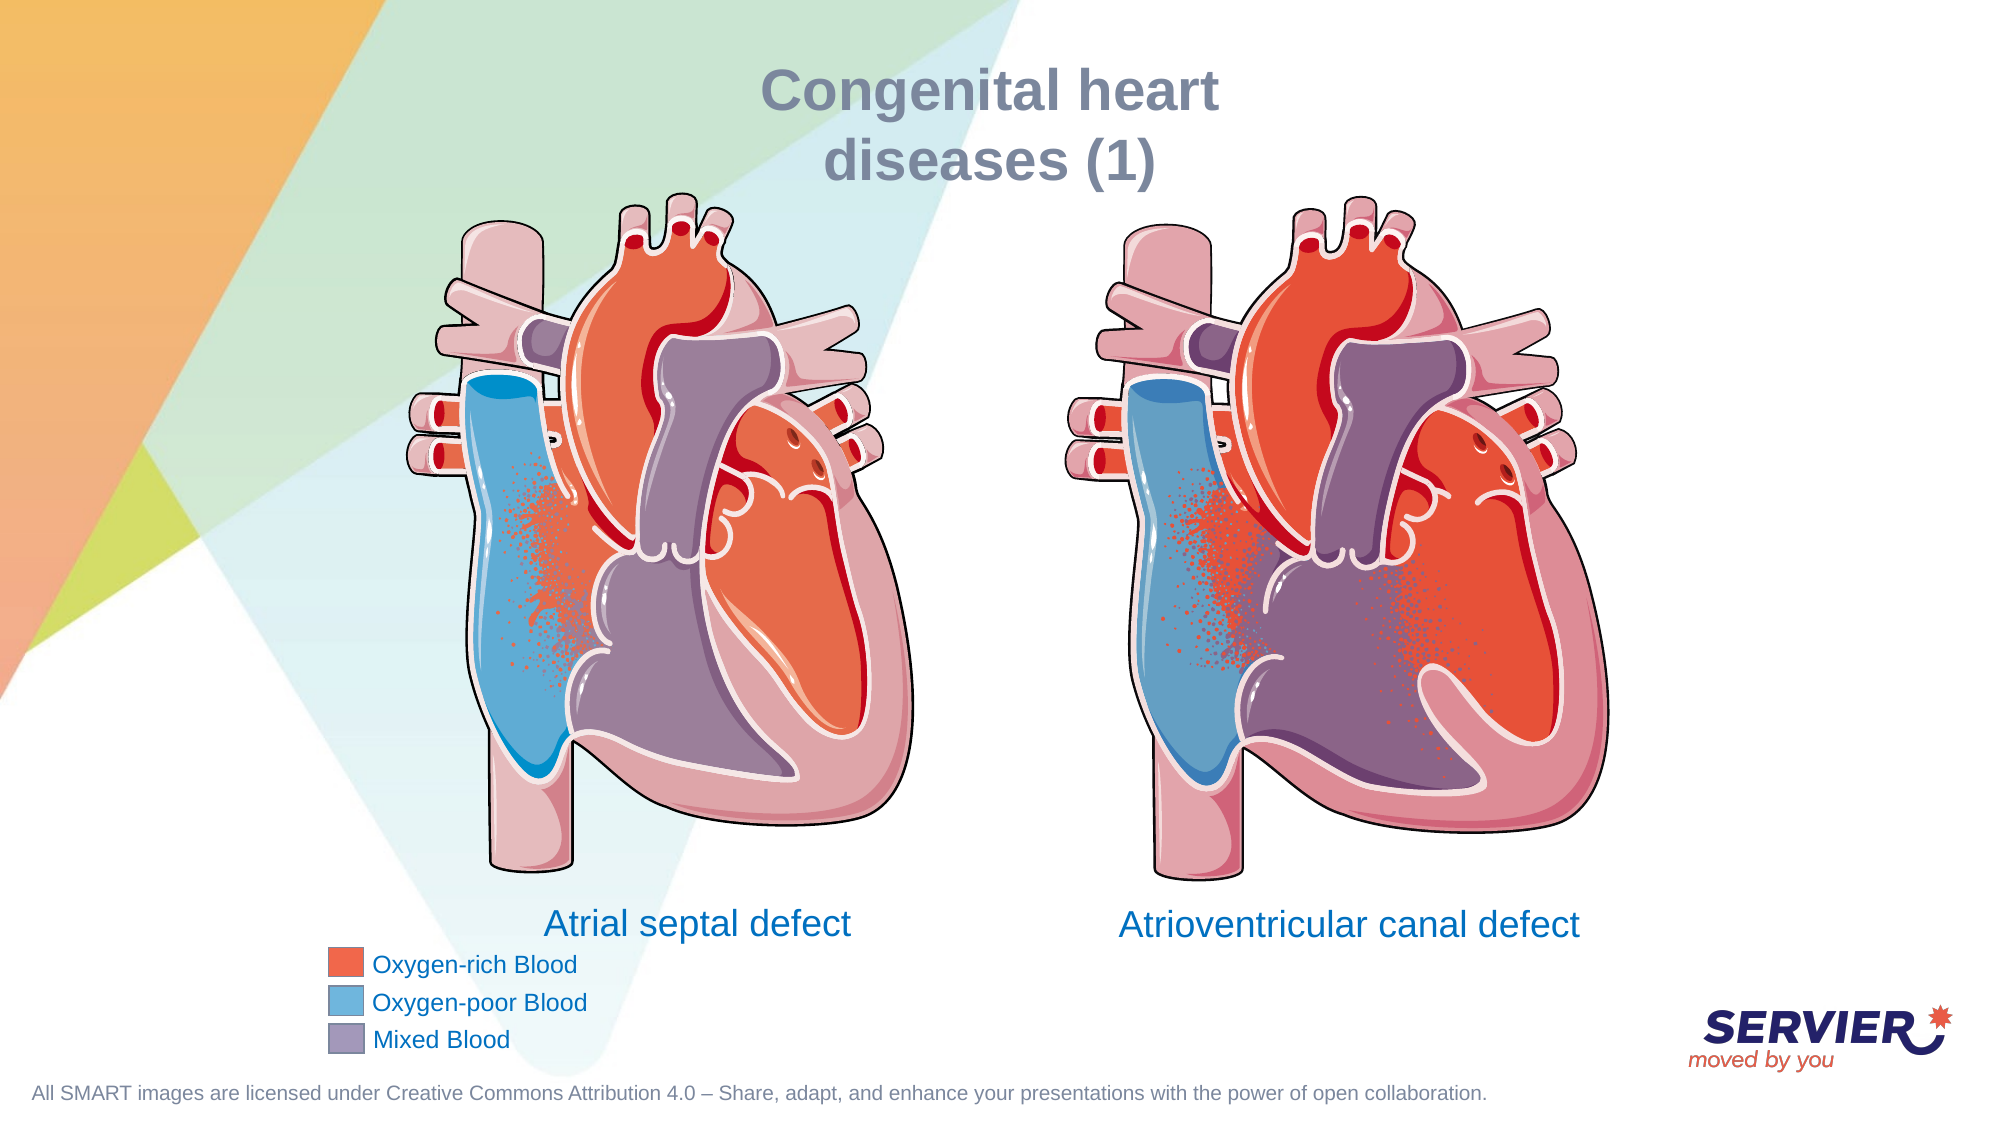

# Congenital heart diseases (1)

Atrial septal defect
Atrioventricular canal defect
Oxygen-rich Blood

Oxygen-poor Blood

Mixed Blood